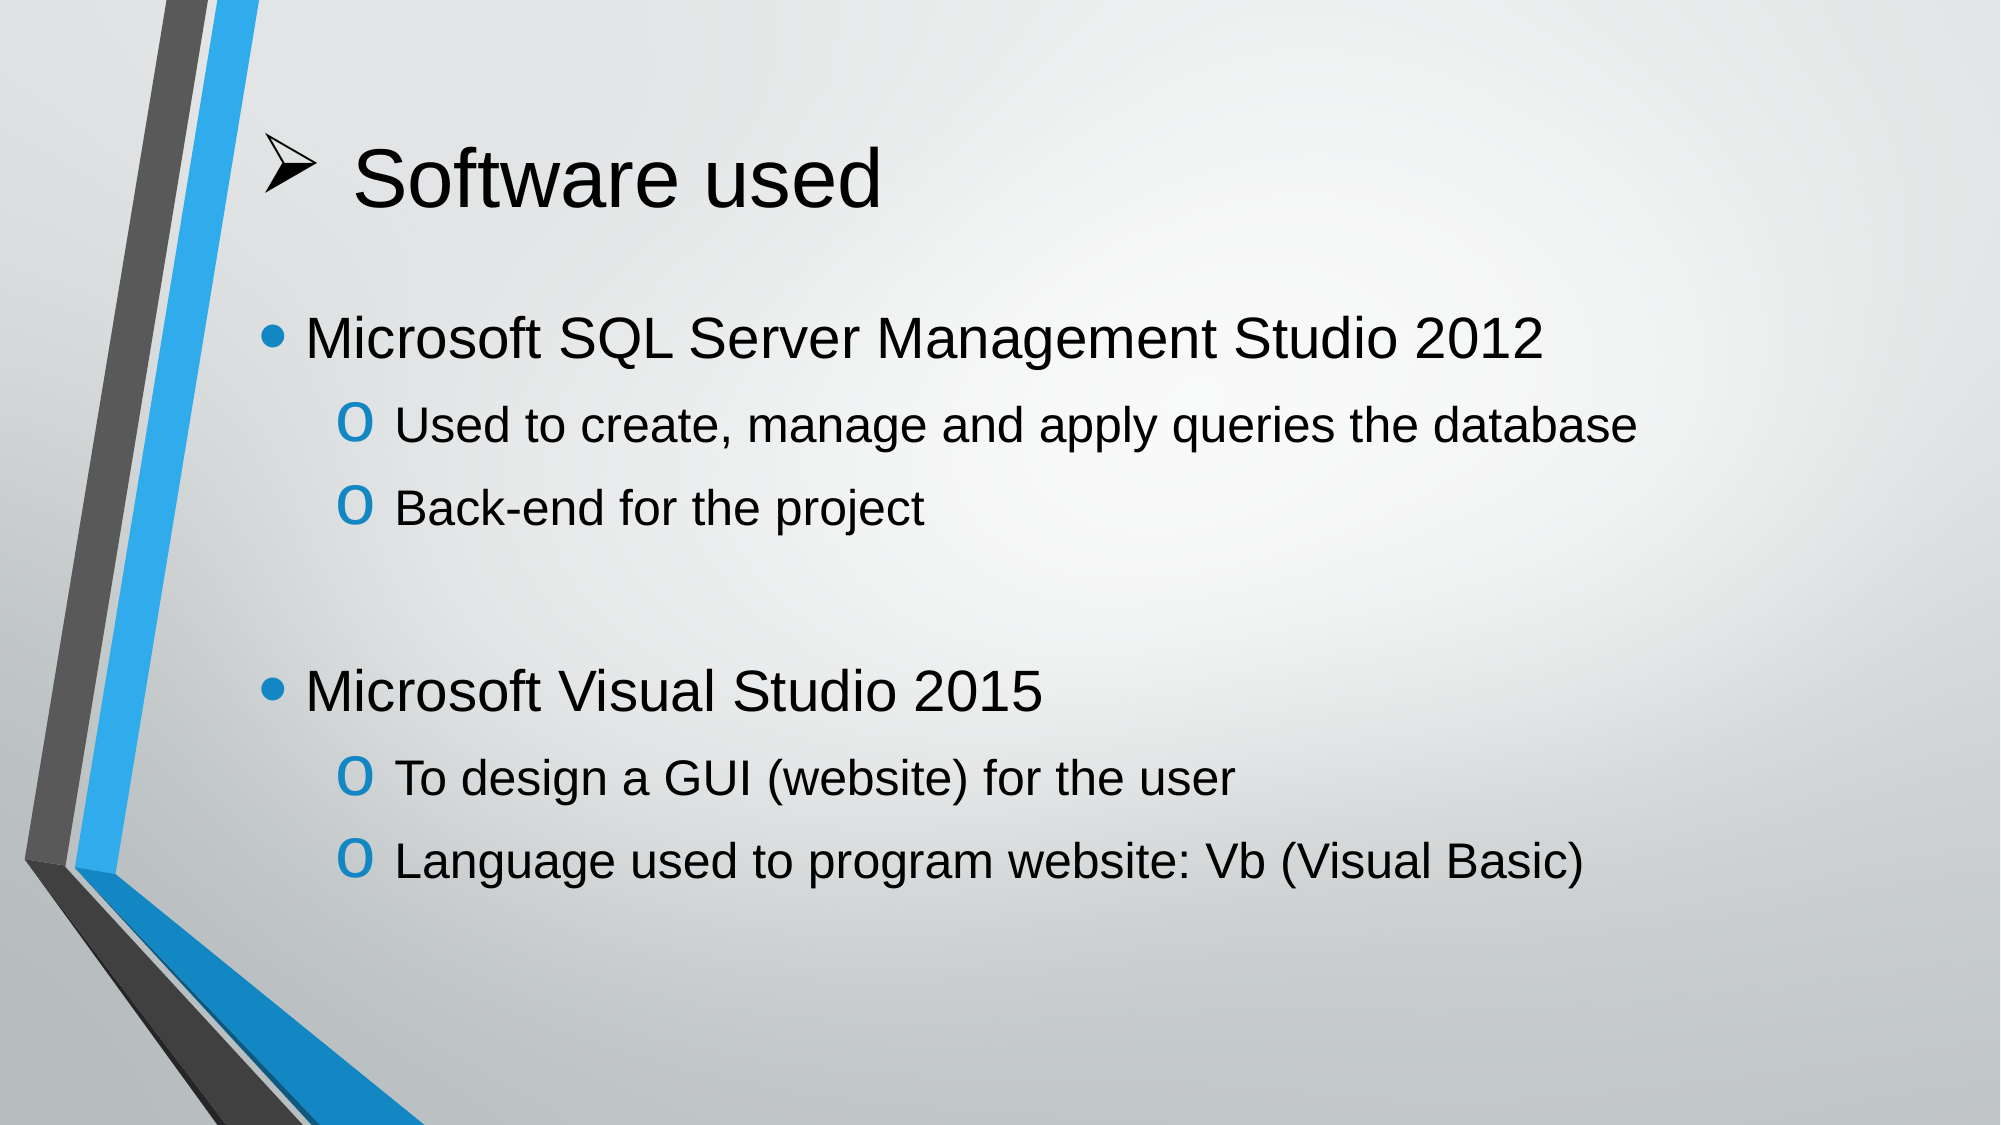

# Software used
Microsoft SQL Server Management Studio 2012
 Used to create, manage and apply queries the database
 Back-end for the project

Microsoft Visual Studio 2015
 To design a GUI (website) for the user
 Language used to program website: Vb (Visual Basic)